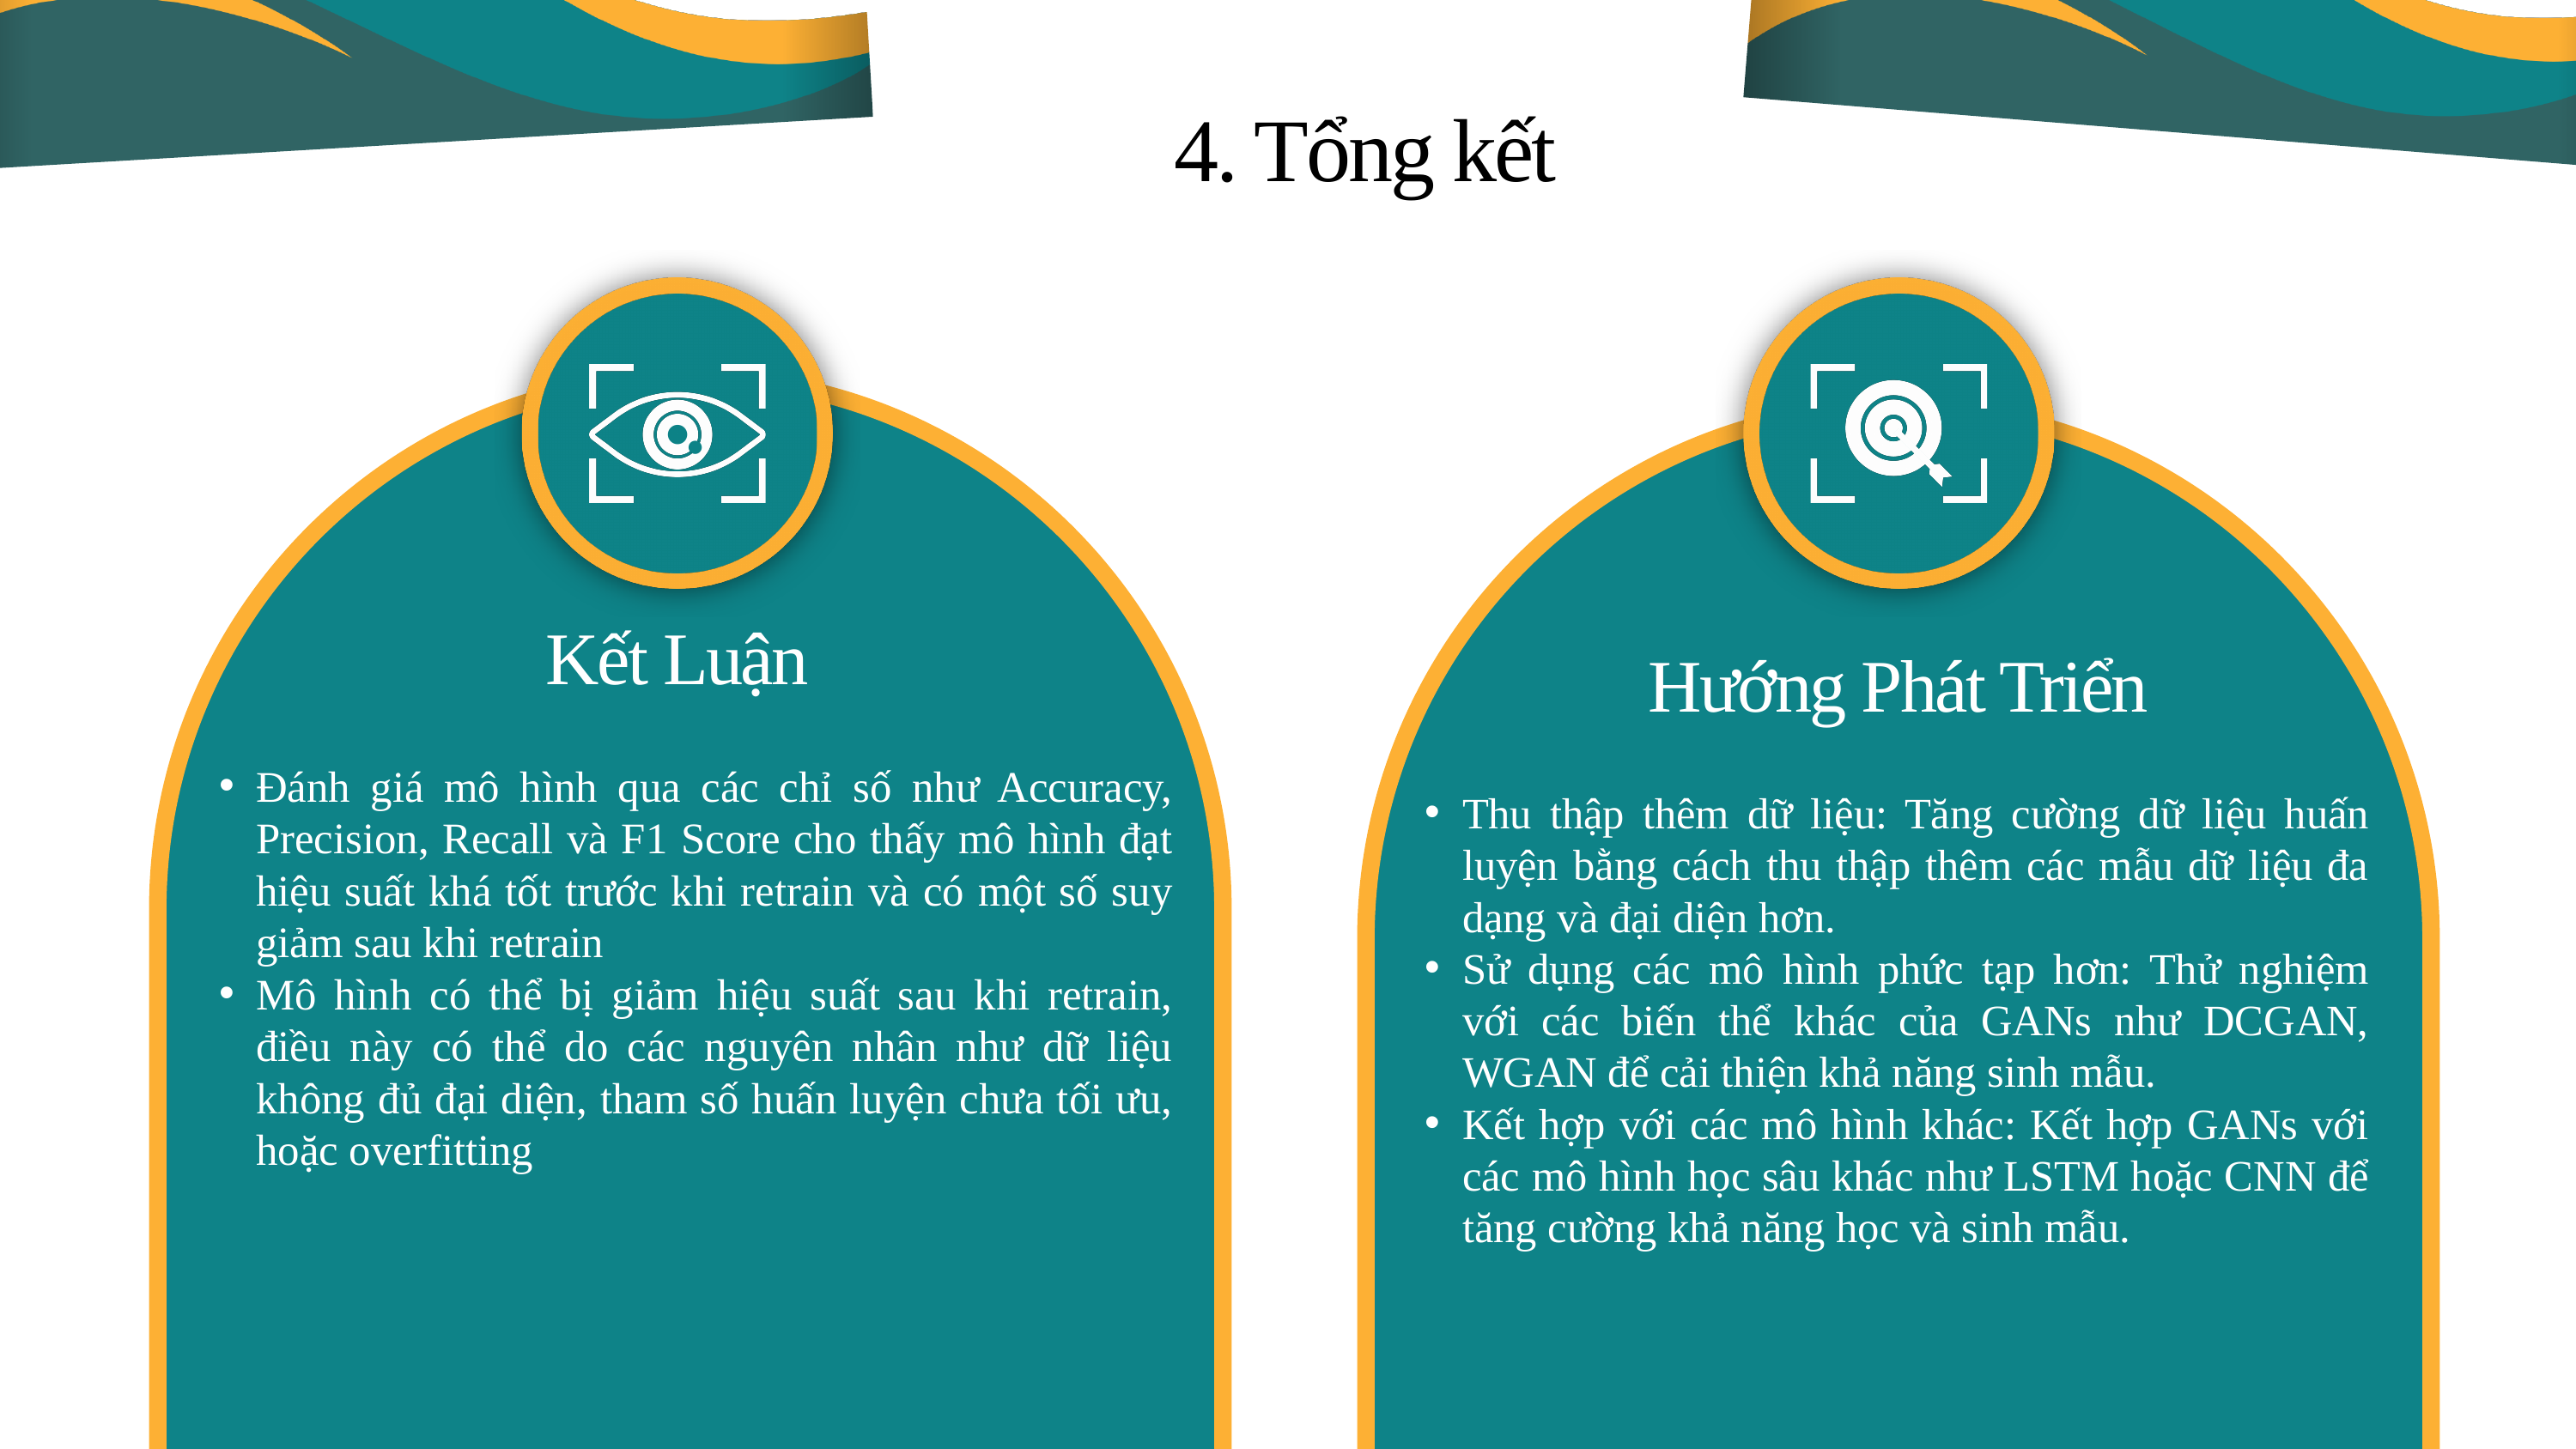

4. Tổng kết

Kết Luận
Hướng Phát Triển
Đánh giá mô hình qua các chỉ số như Accuracy, Precision, Recall và F1 Score cho thấy mô hình đạt hiệu suất khá tốt trước khi retrain và có một số suy giảm sau khi retrain
Mô hình có thể bị giảm hiệu suất sau khi retrain, điều này có thể do các nguyên nhân như dữ liệu không đủ đại diện, tham số huấn luyện chưa tối ưu, hoặc overfitting
Thu thập thêm dữ liệu: Tăng cường dữ liệu huấn luyện bằng cách thu thập thêm các mẫu dữ liệu đa dạng và đại diện hơn.
Sử dụng các mô hình phức tạp hơn: Thử nghiệm với các biến thể khác của GANs như DCGAN, WGAN để cải thiện khả năng sinh mẫu.
Kết hợp với các mô hình khác: Kết hợp GANs với các mô hình học sâu khác như LSTM hoặc CNN để tăng cường khả năng học và sinh mẫu.